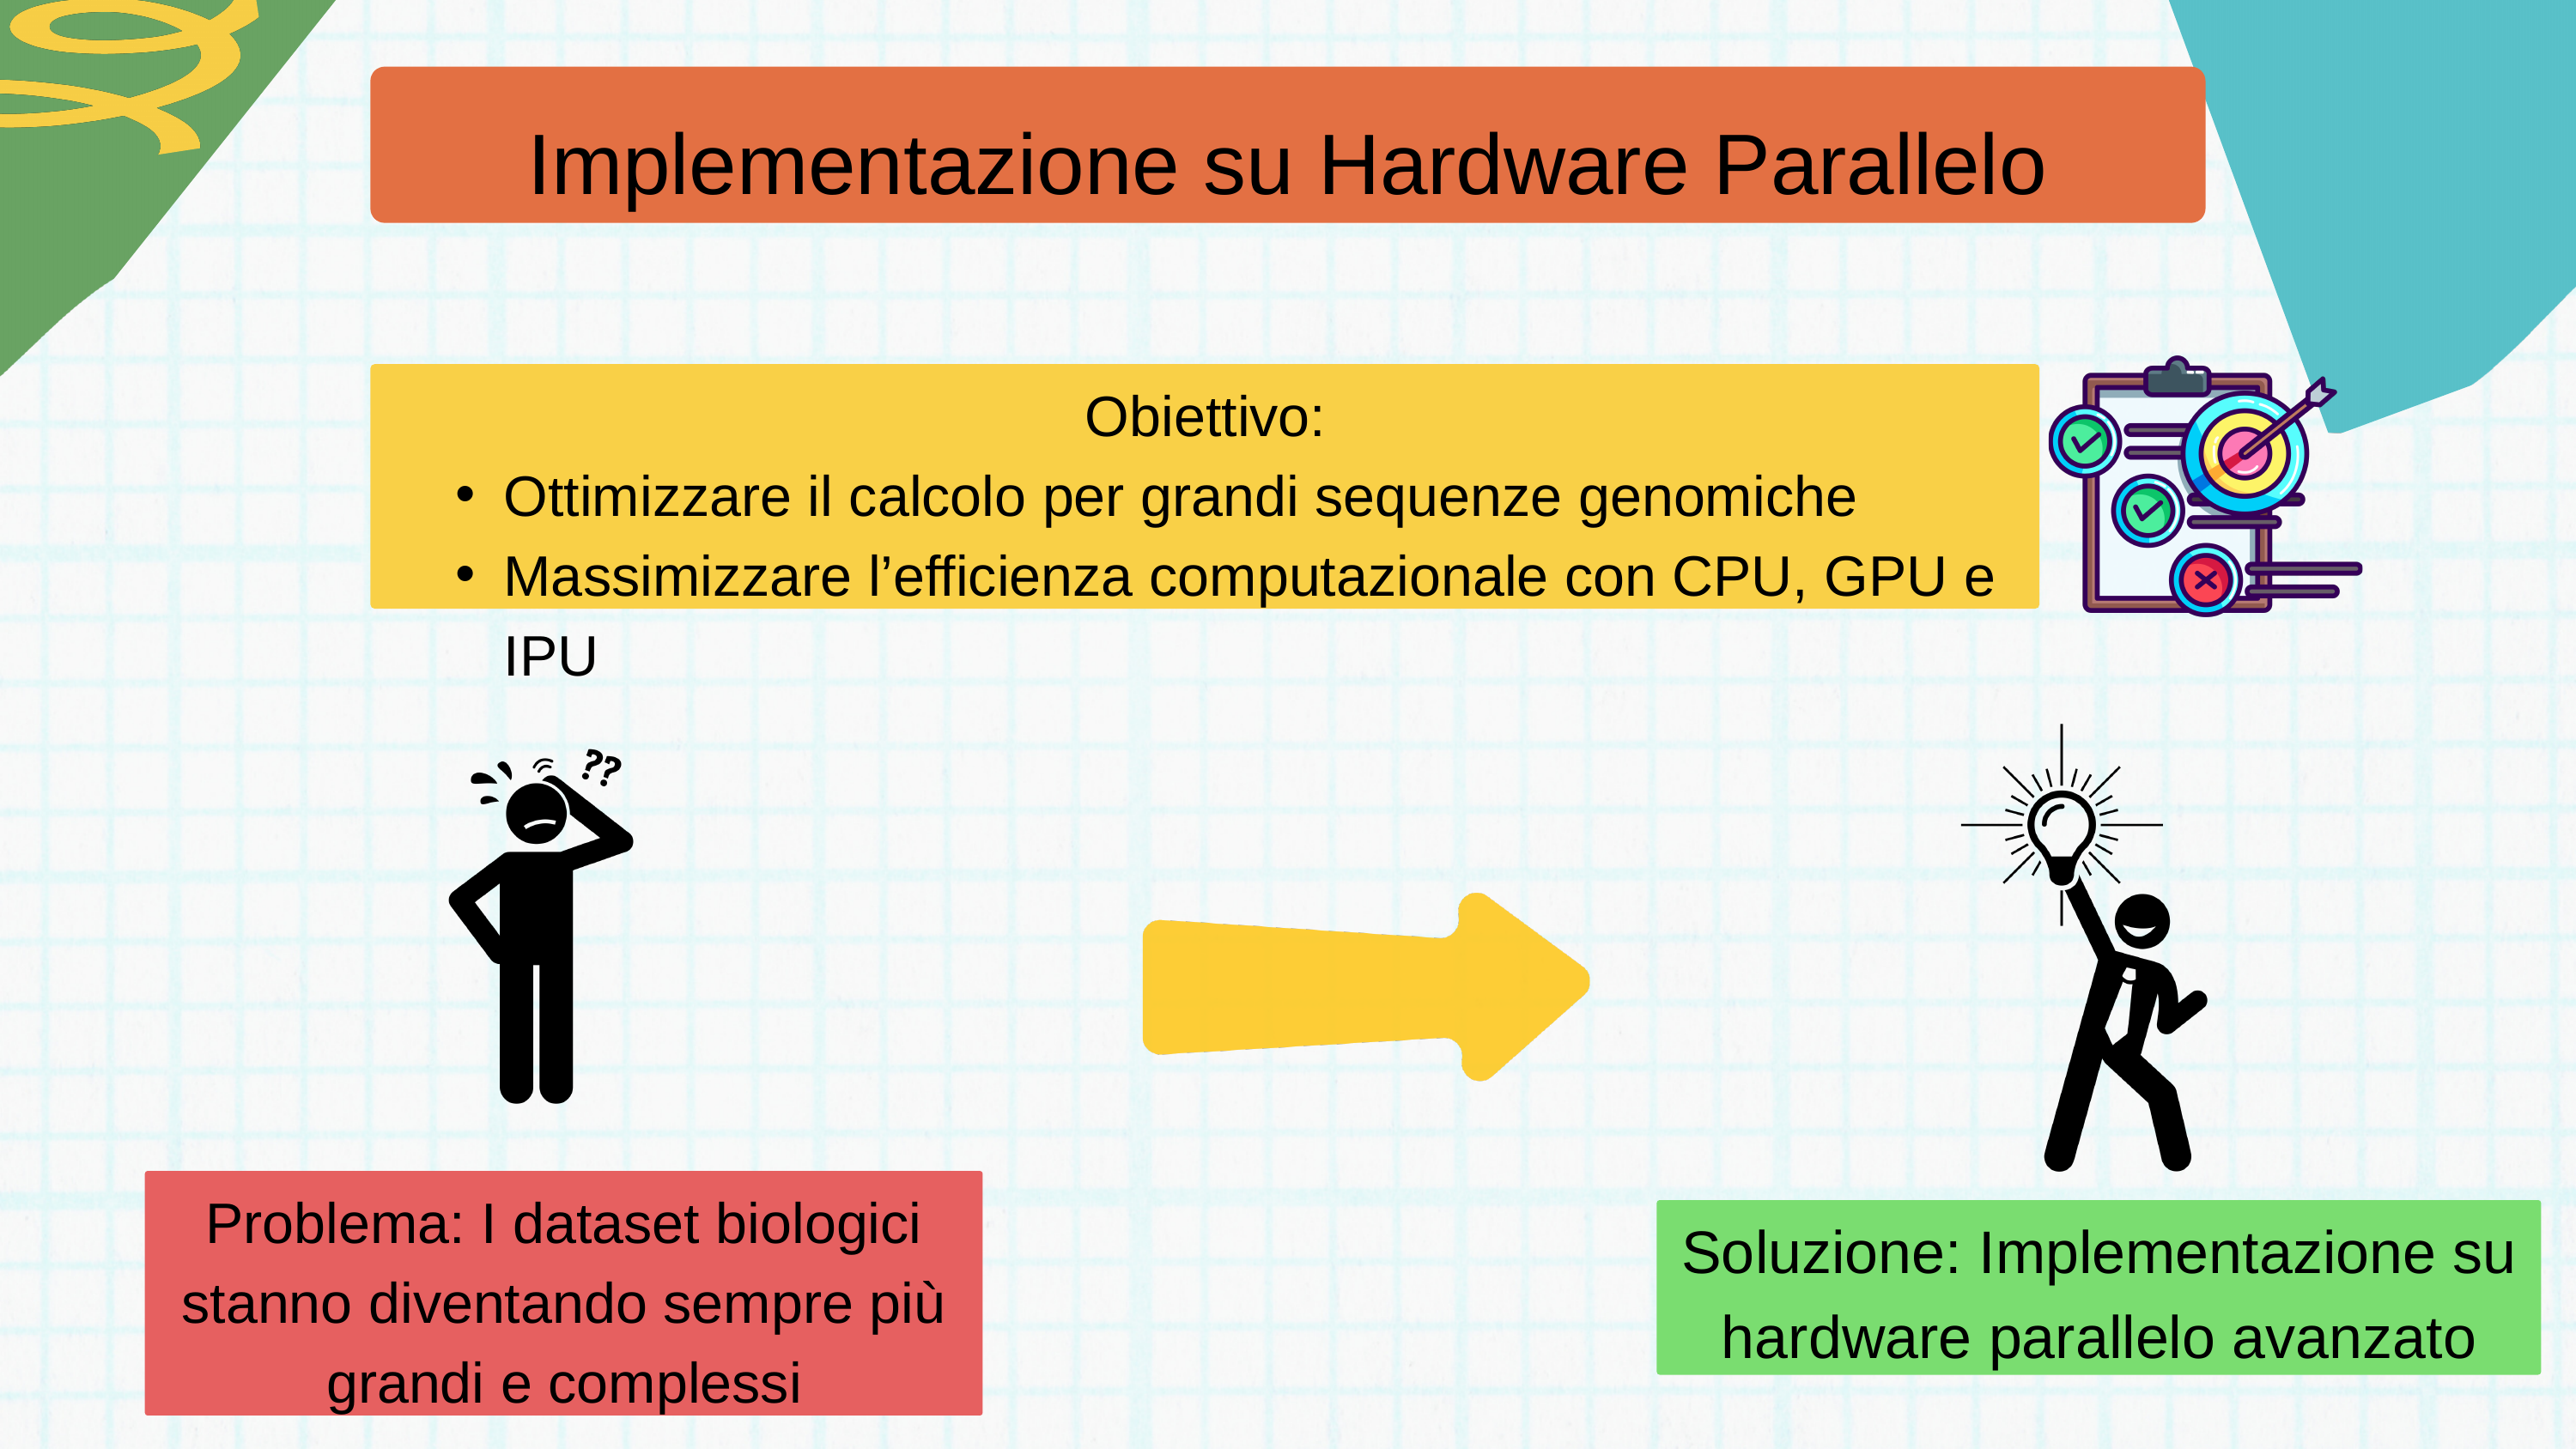

Implementazione su Hardware Parallelo

Obiettivo:
Ottimizzare il calcolo per grandi sequenze genomiche
Massimizzare l’efficienza computazionale con CPU, GPU e IPU

Soluzione: Implementazione su hardware parallelo avanzato

Problema: I dataset biologici stanno diventando sempre più grandi e complessi